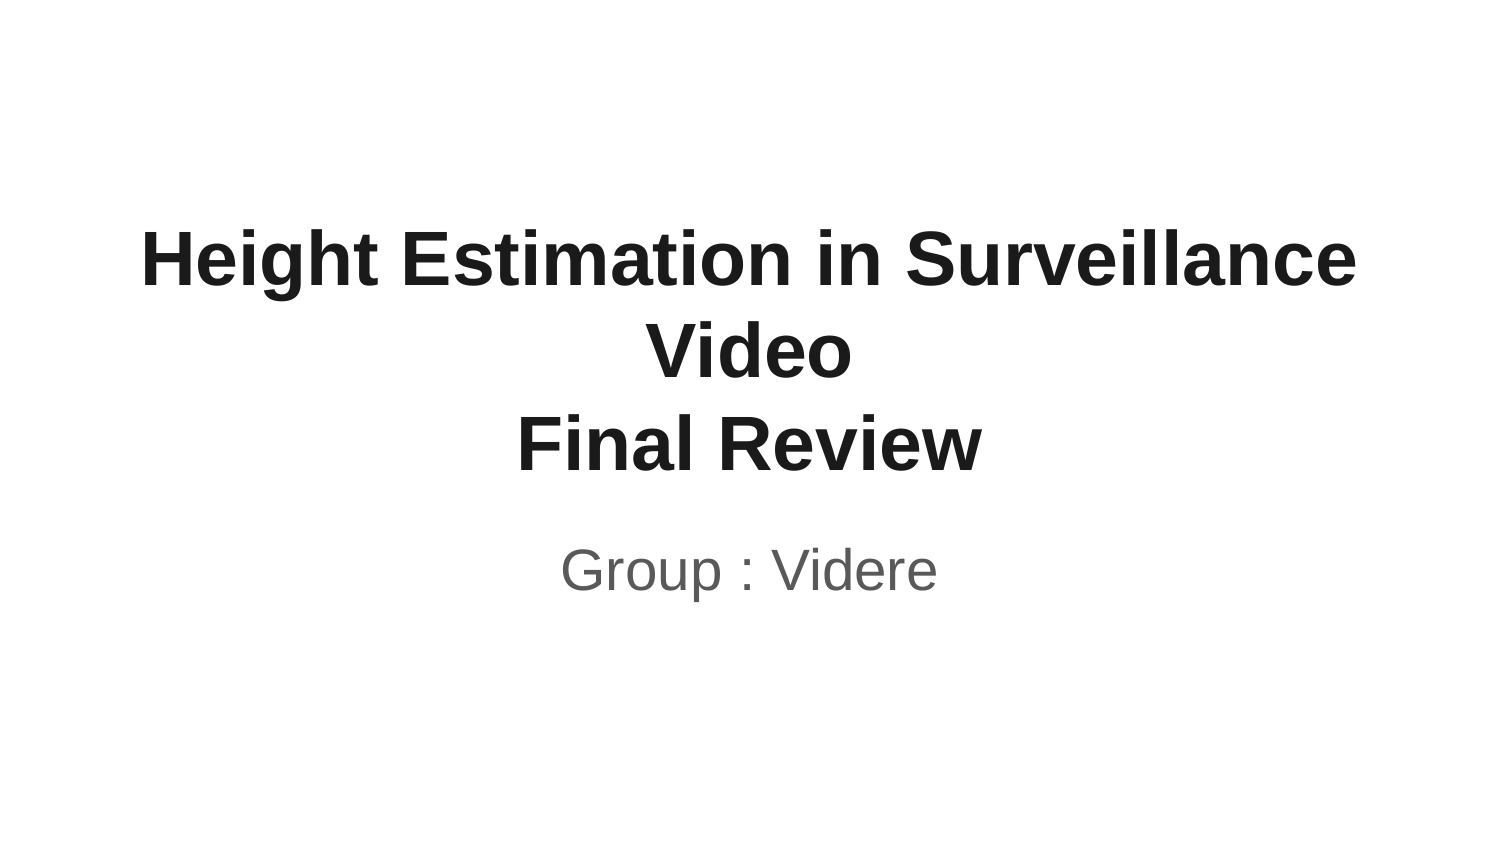

# Height Estimation in Surveillance Video
Final Review
Group : Videre